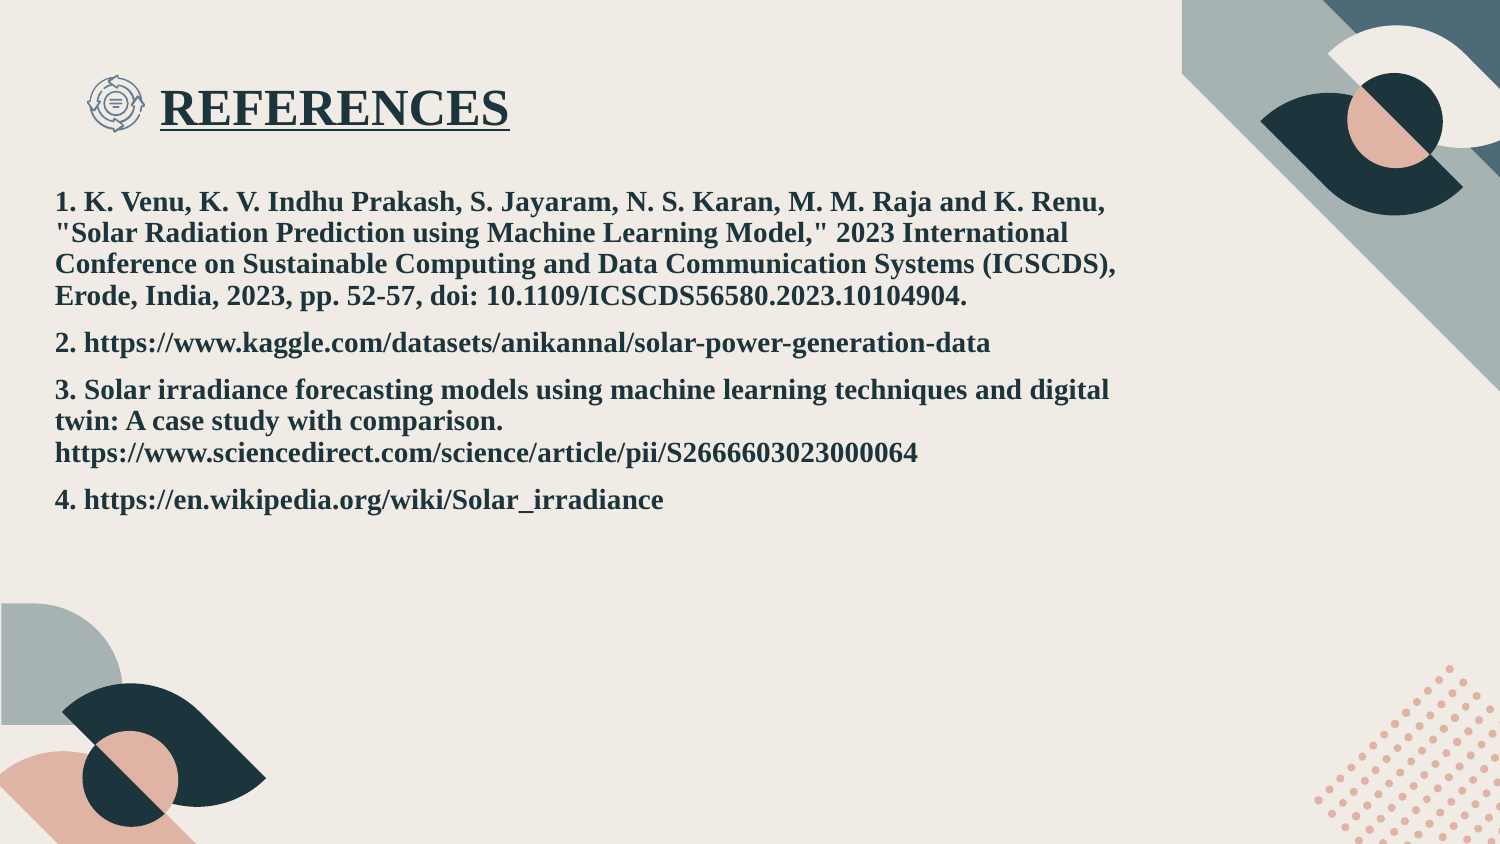

# REFERENCES

1. K. Venu, K. V. Indhu Prakash, S. Jayaram, N. S. Karan, M. M. Raja and K. Renu, "Solar Radiation Prediction using Machine Learning Model," 2023 International Conference on Sustainable Computing and Data Communication Systems (ICSCDS), Erode, India, 2023, pp. 52-57, doi: 10.1109/ICSCDS56580.2023.10104904.
2. https://www.kaggle.com/datasets/anikannal/solar-power-generation-data
3. Solar irradiance forecasting models using machine learning techniques and digital twin: A case study with comparison. https://www.sciencedirect.com/science/article/pii/S2666603023000064
4. https://en.wikipedia.org/wiki/Solar_irradiance